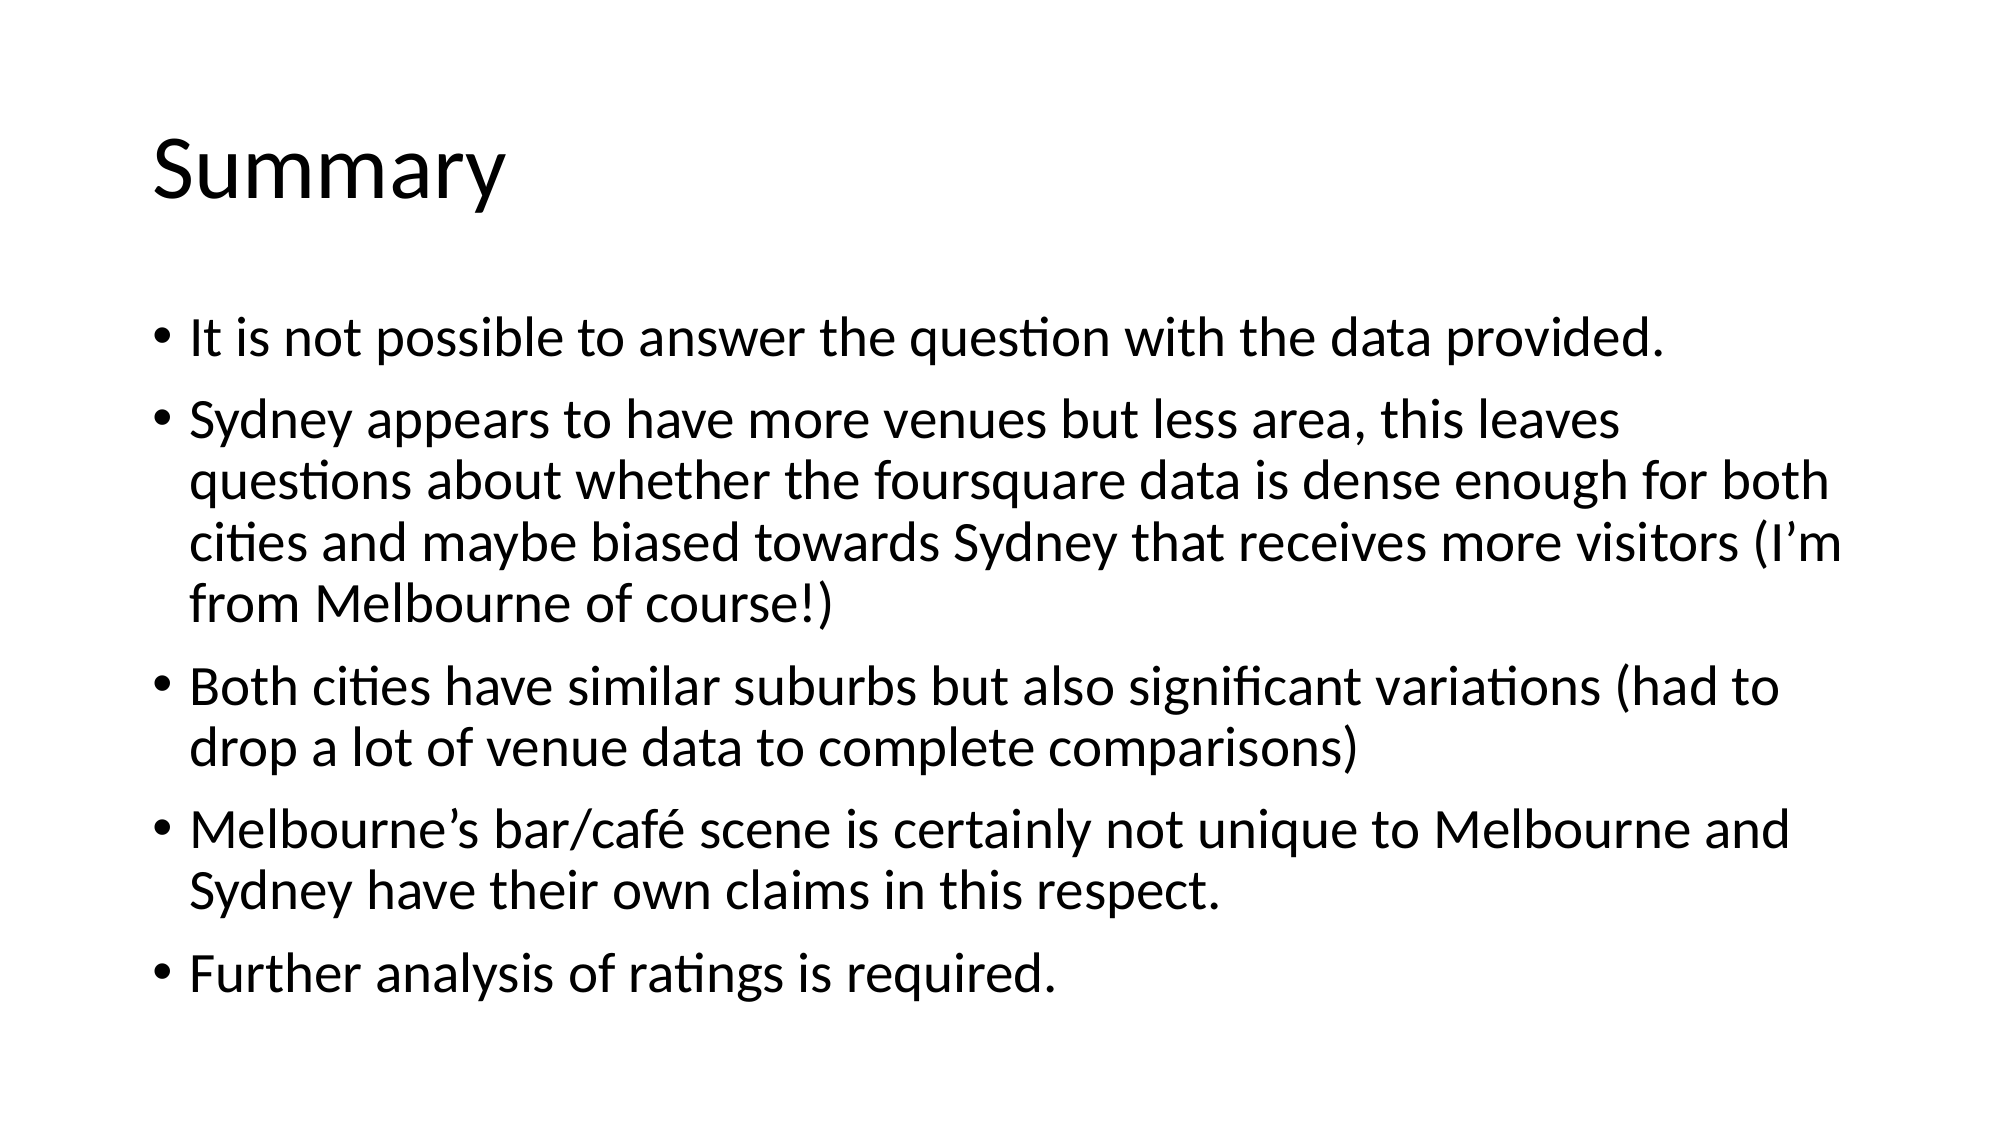

# Summary
It is not possible to answer the question with the data provided.
Sydney appears to have more venues but less area, this leaves questions about whether the foursquare data is dense enough for both cities and maybe biased towards Sydney that receives more visitors (I’m from Melbourne of course!)
Both cities have similar suburbs but also significant variations (had to drop a lot of venue data to complete comparisons)
Melbourne’s bar/café scene is certainly not unique to Melbourne and Sydney have their own claims in this respect.
Further analysis of ratings is required.